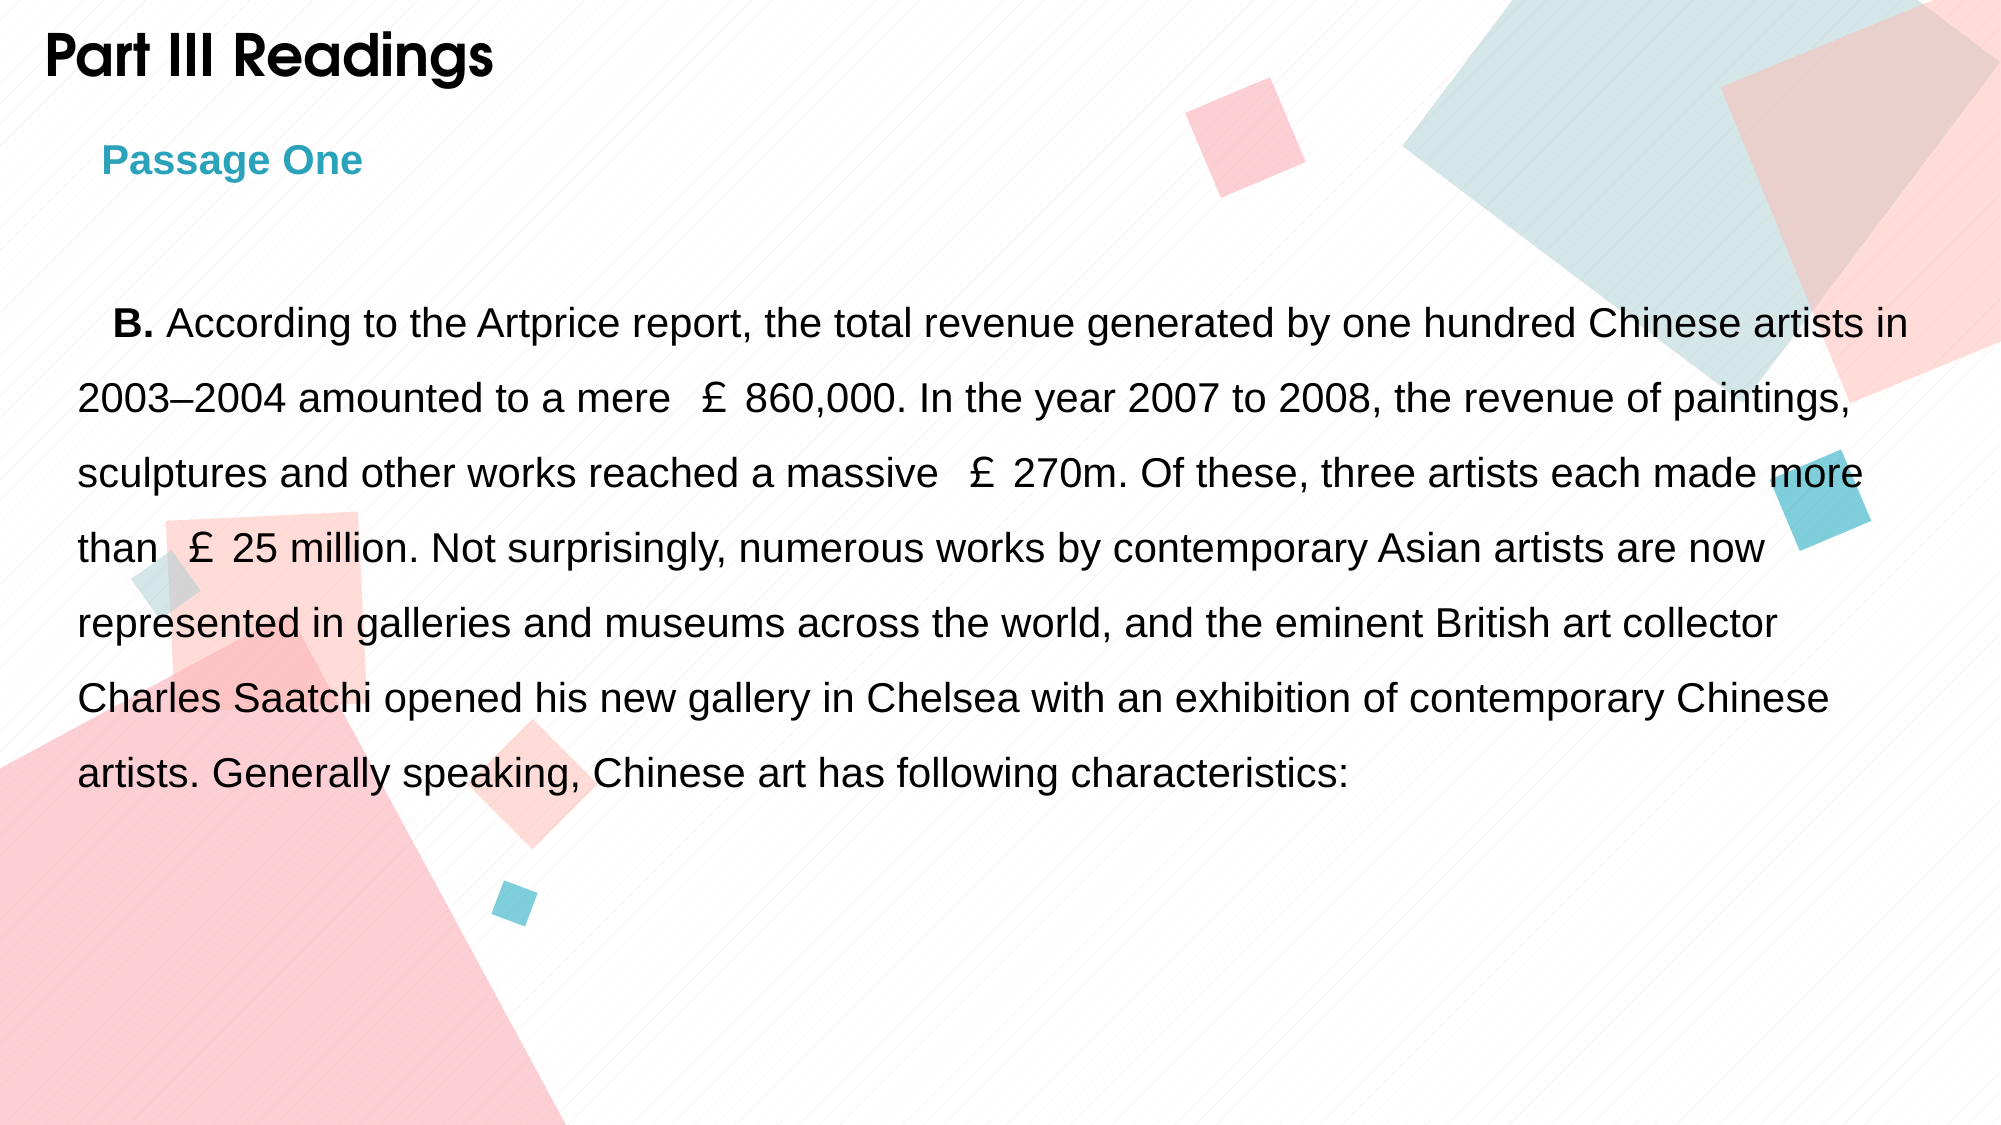

Part III Readings
Passage One

    B. According to the Artprice report, the total revenue generated by one hundred Chinese artists in 2003–2004 amounted to a mere ￡860,000. In the year 2007 to 2008, the revenue of paintings, sculptures and other works reached a massive ￡270m. Of these, three artists each made more than ￡25 million. Not surprisingly, numerous works by contemporary Asian artists are now represented in galleries and museums across the world, and the eminent British art collector Charles Saatchi opened his new gallery in Chelsea with an exhibition of contemporary Chinese artists. Generally speaking, Chinese art has following characteristics: